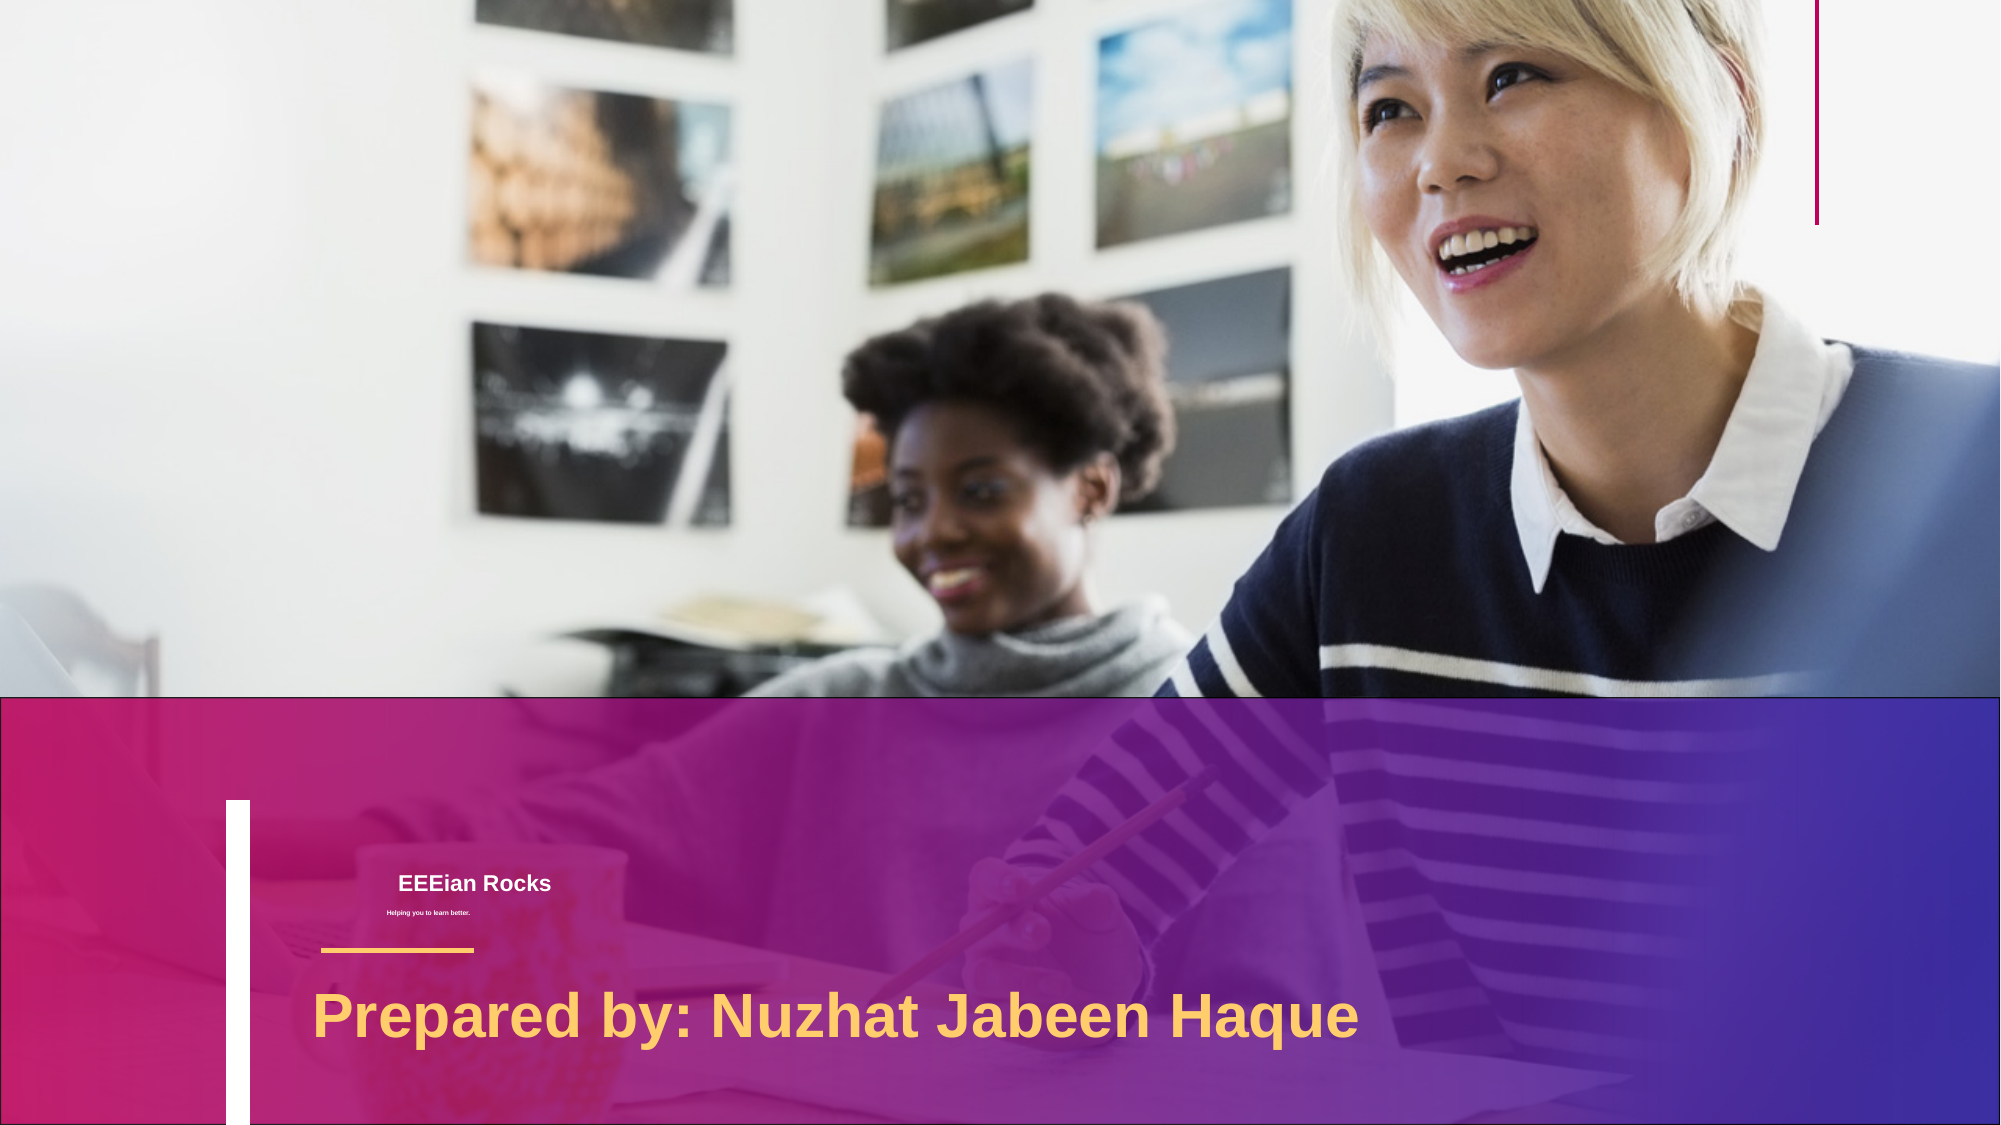

# EEEian Rocks Helping you to learn better.
Prepared by: Nuzhat Jabeen Haque